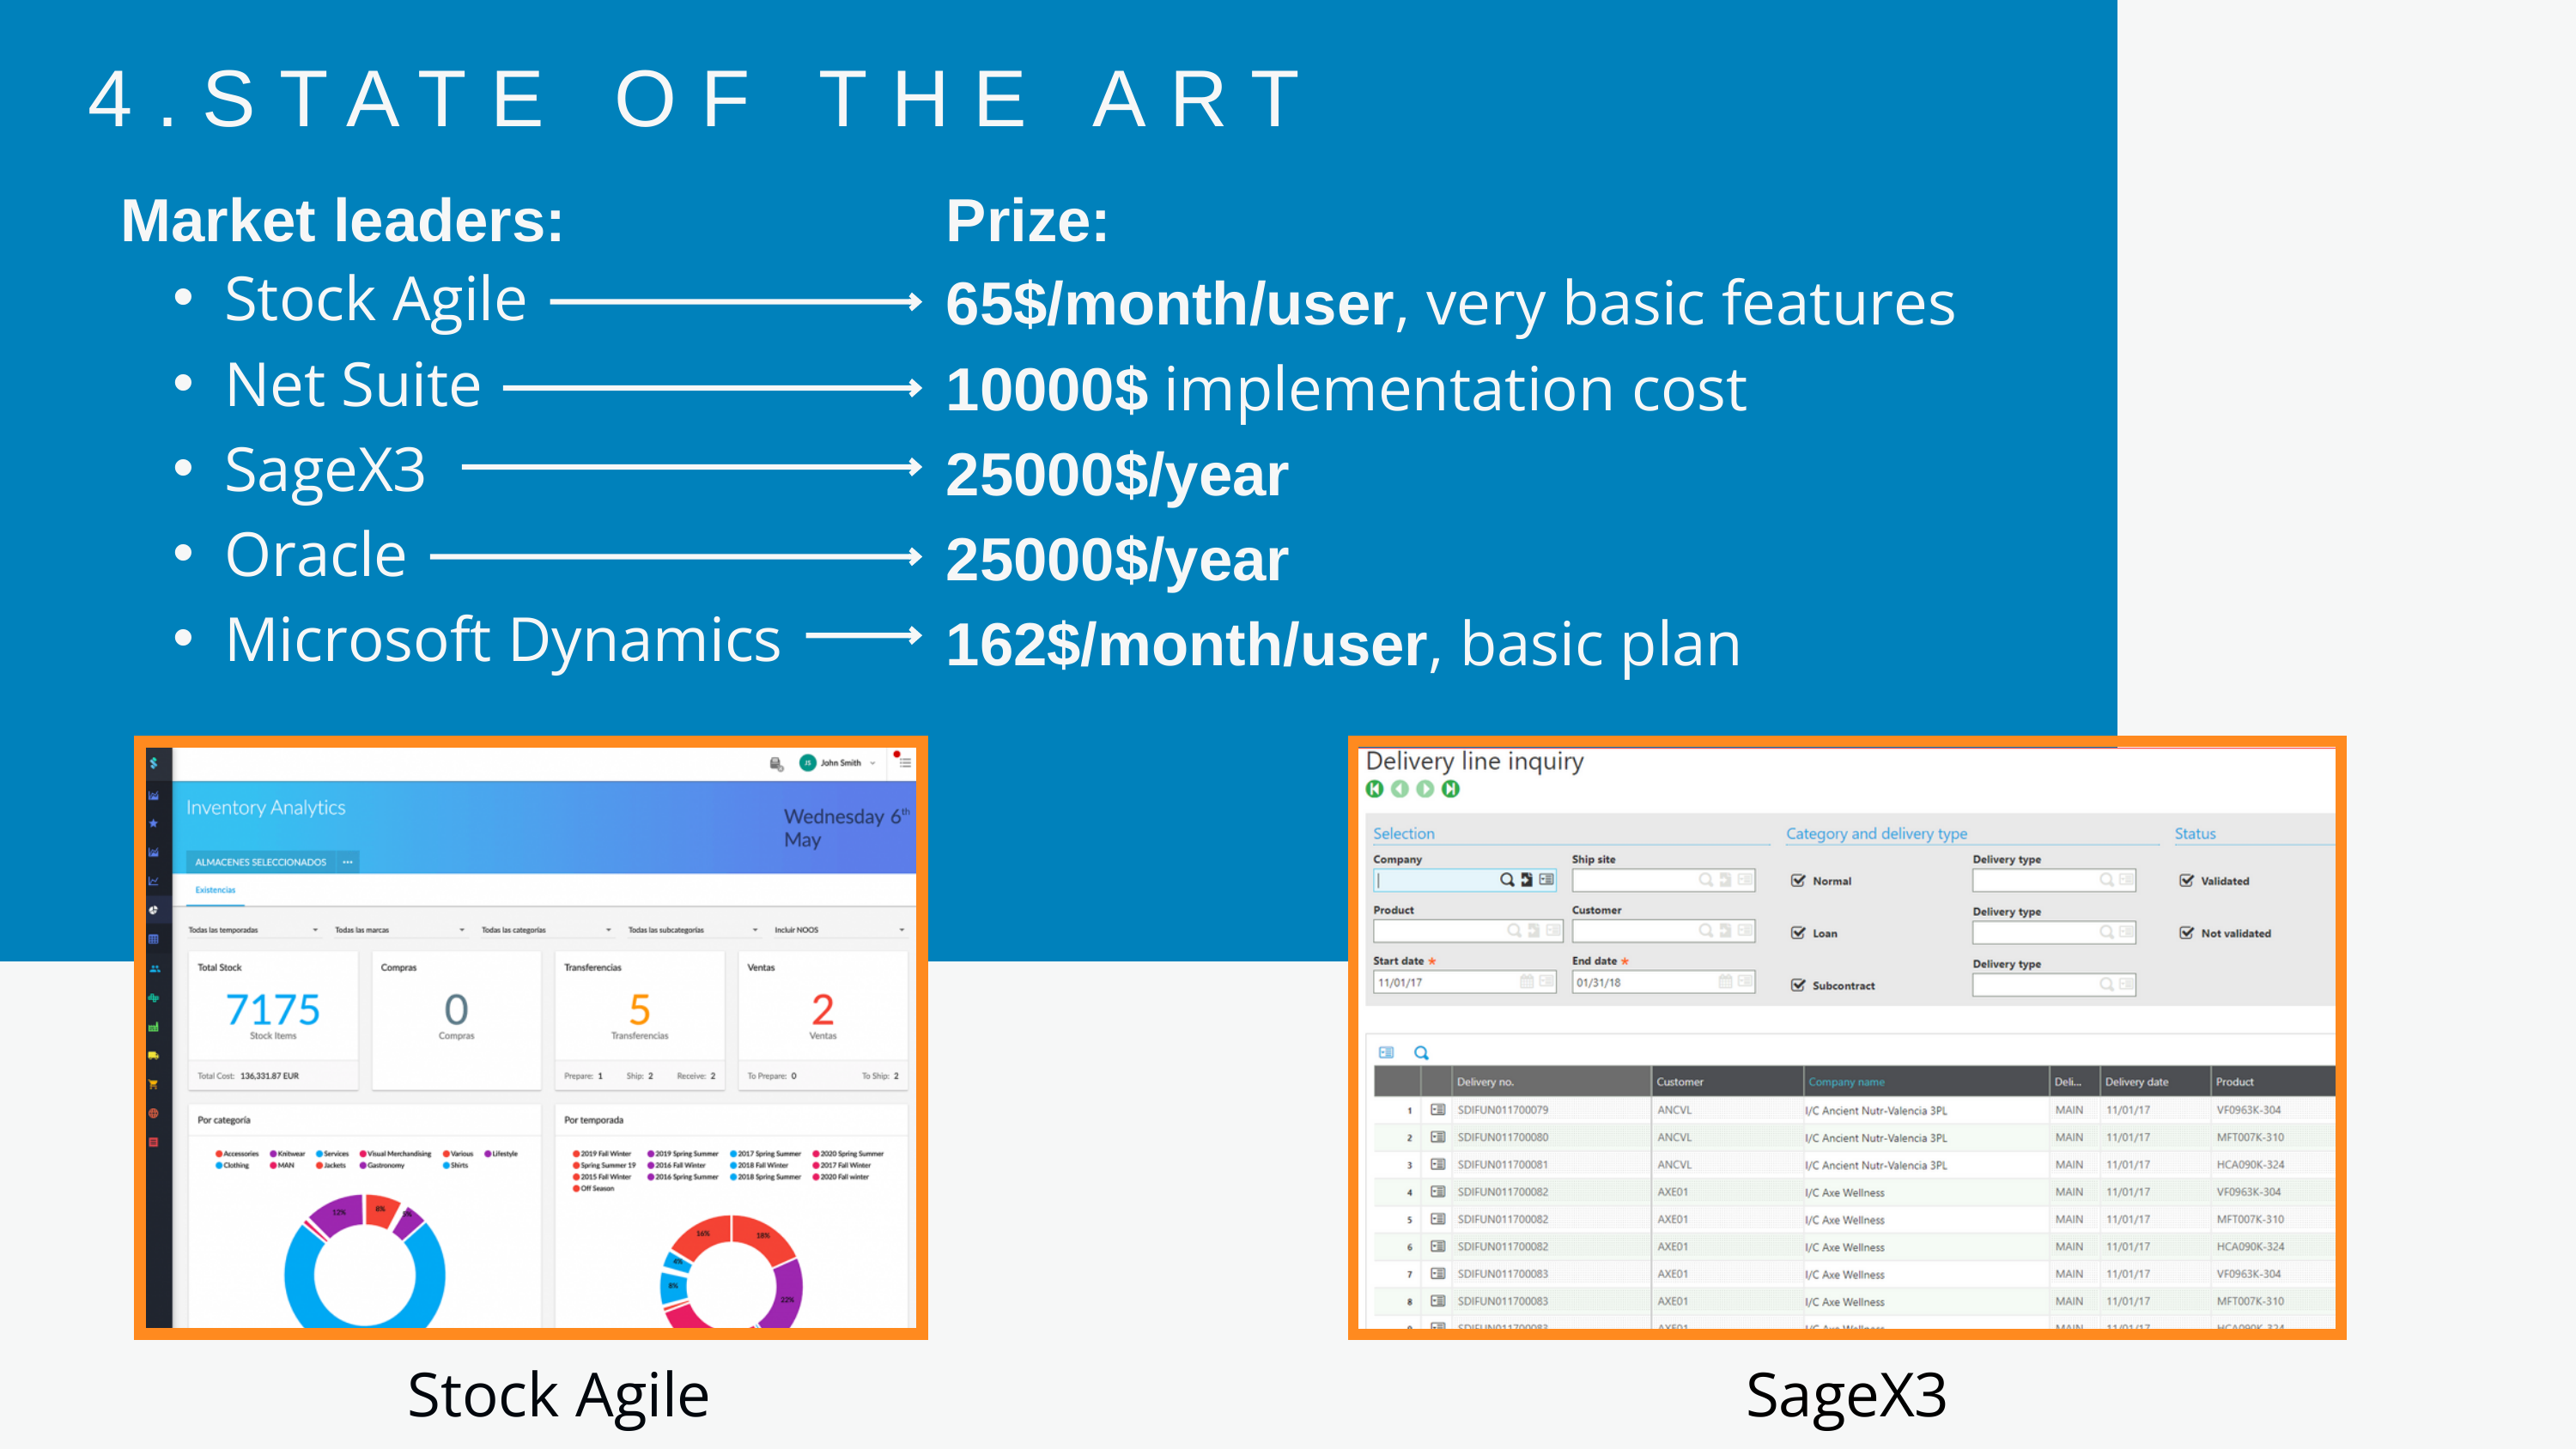

4.STATE OF THE ART
Market leaders:
Prize:
Stock Agile
Net Suite
SageX3
Oracle
Microsoft Dynamics
65$/month/user, very basic features
10000$ implementation cost
25000$/year
25000$/year
162$/month/user, basic plan

Stock Agile
SageX3